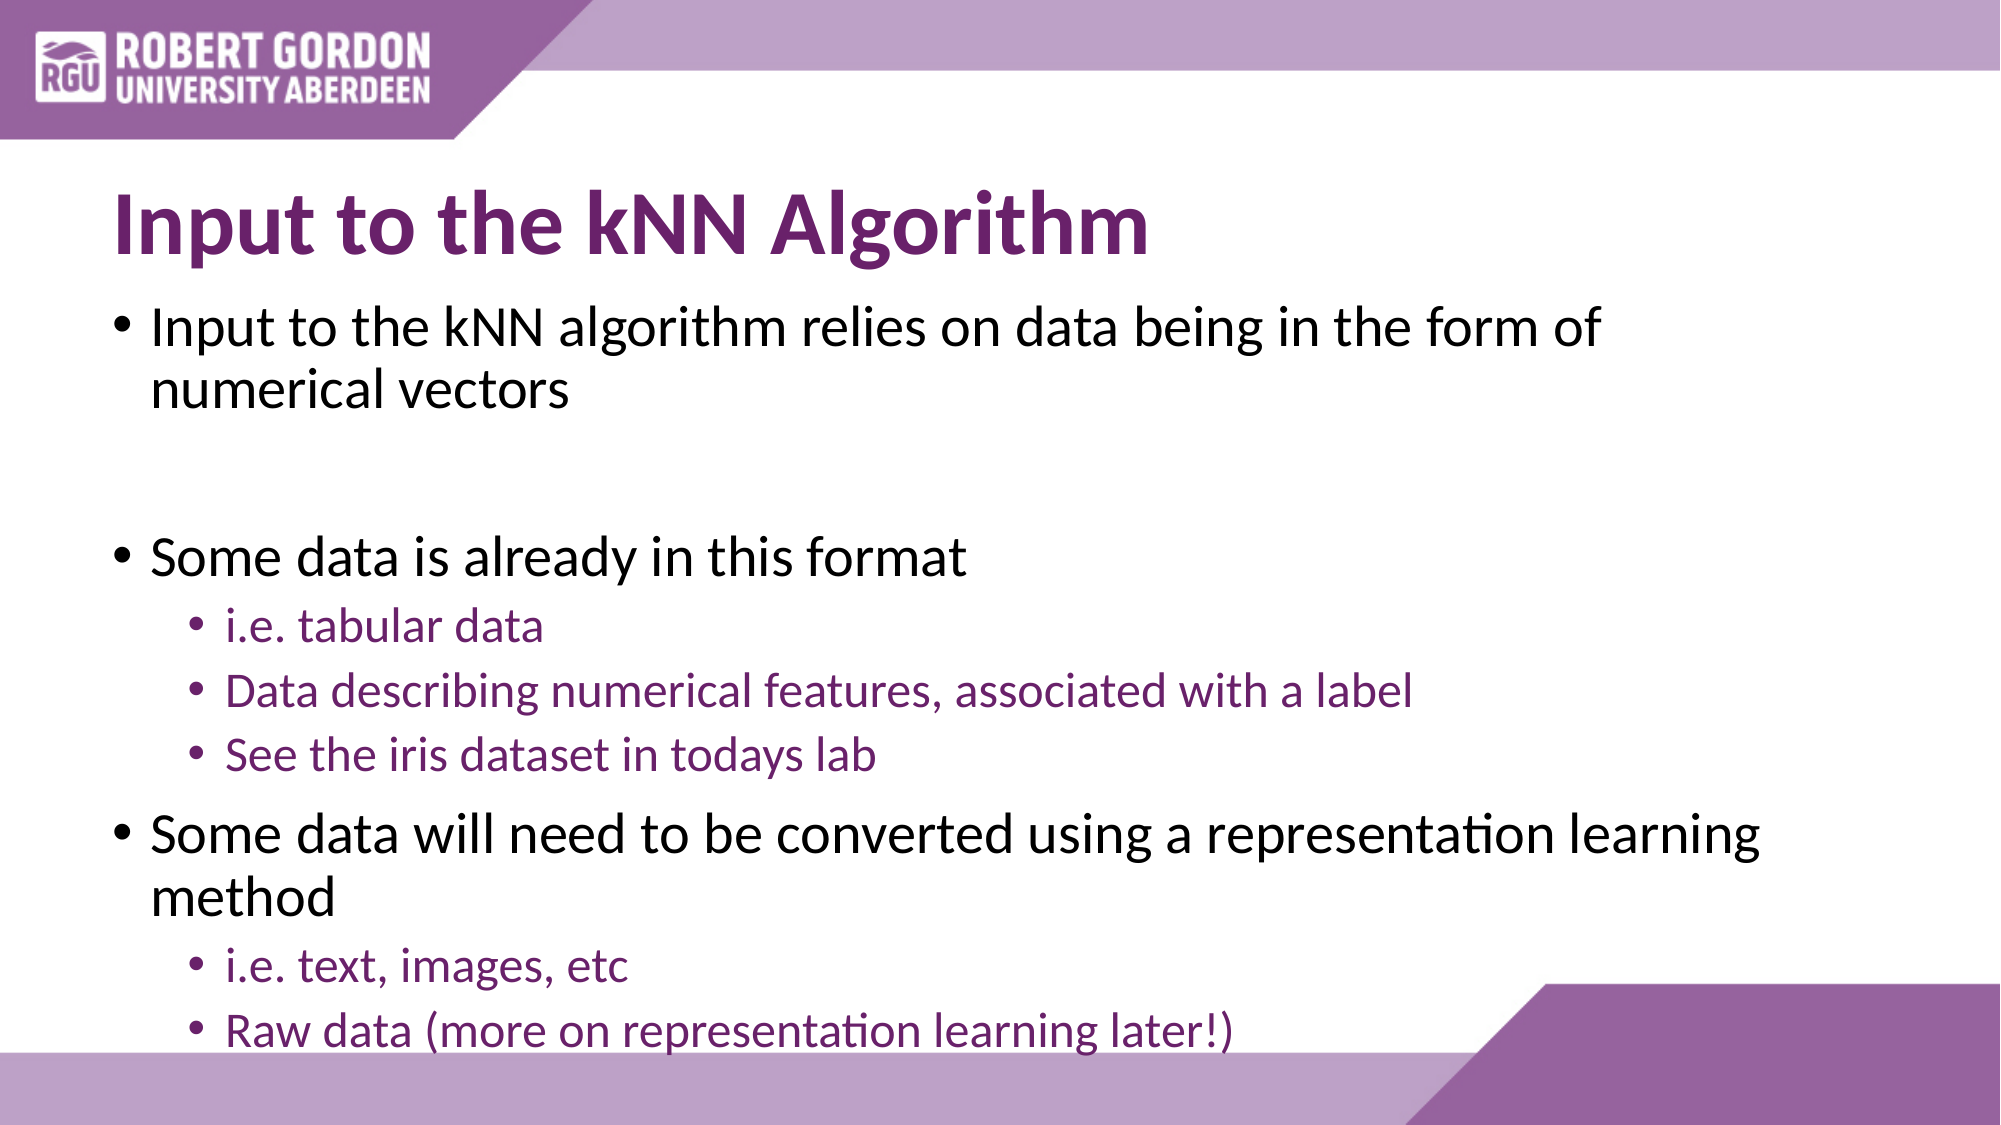

# Input to the kNN Algorithm
Input to the kNN algorithm relies on data being in the form of numerical vectors

Some data is already in this format
i.e. tabular data
Data describing numerical features, associated with a label
See the iris dataset in todays lab
Some data will need to be converted using a representation learning method
i.e. text, images, etc
Raw data (more on representation learning later!)